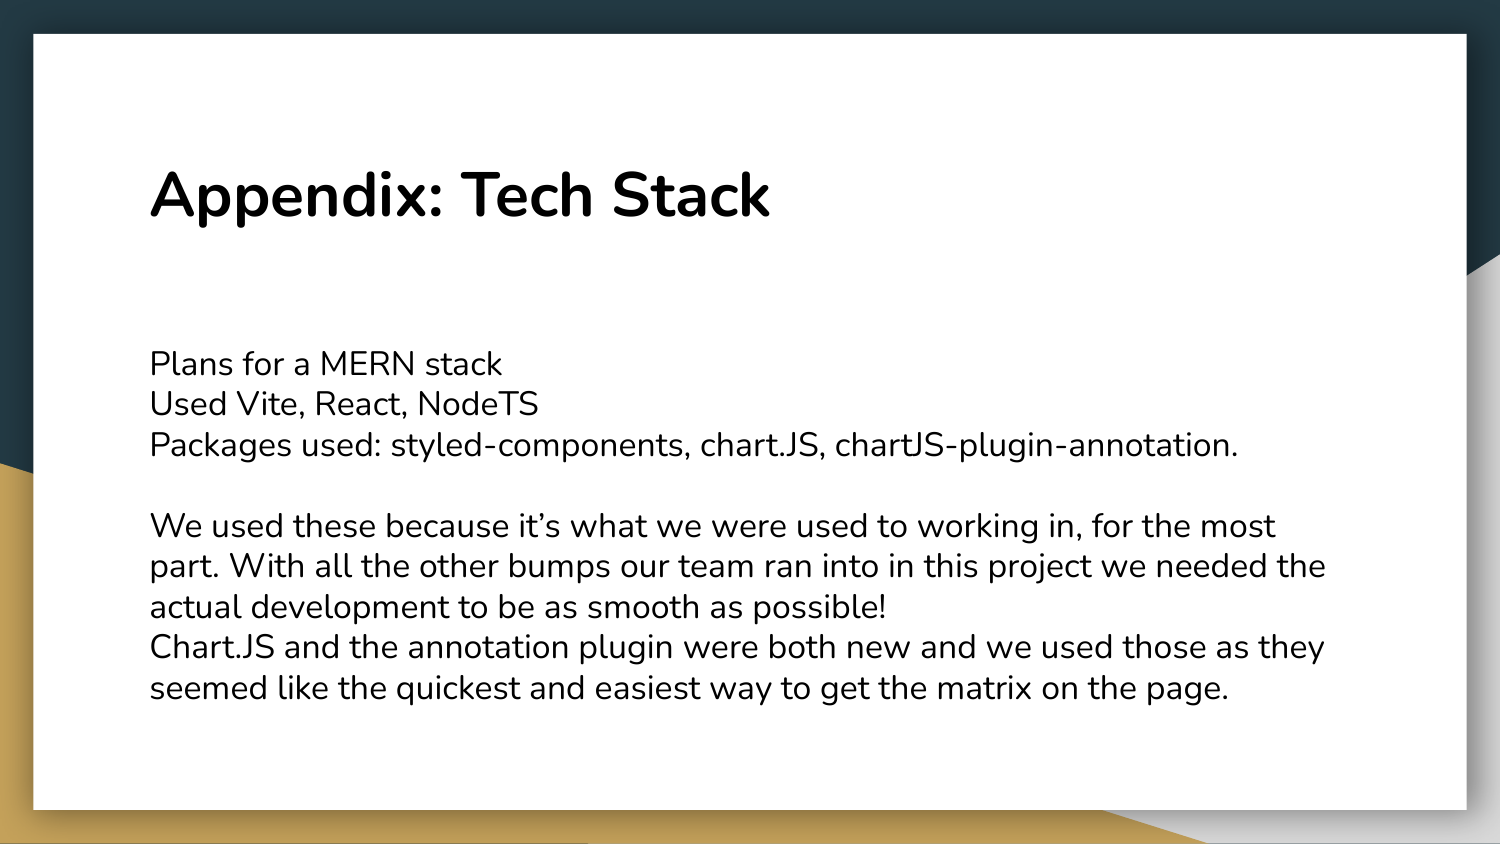

# Appendix: Tech Stack
Plans for a MERN stack
Used Vite, React, NodeTS
Packages used: styled-components, chart.JS, chartJS-plugin-annotation.

We used these because it’s what we were used to working in, for the most part. With all the other bumps our team ran into in this project we needed the actual development to be as smooth as possible!
Chart.JS and the annotation plugin were both new and we used those as they seemed like the quickest and easiest way to get the matrix on the page.